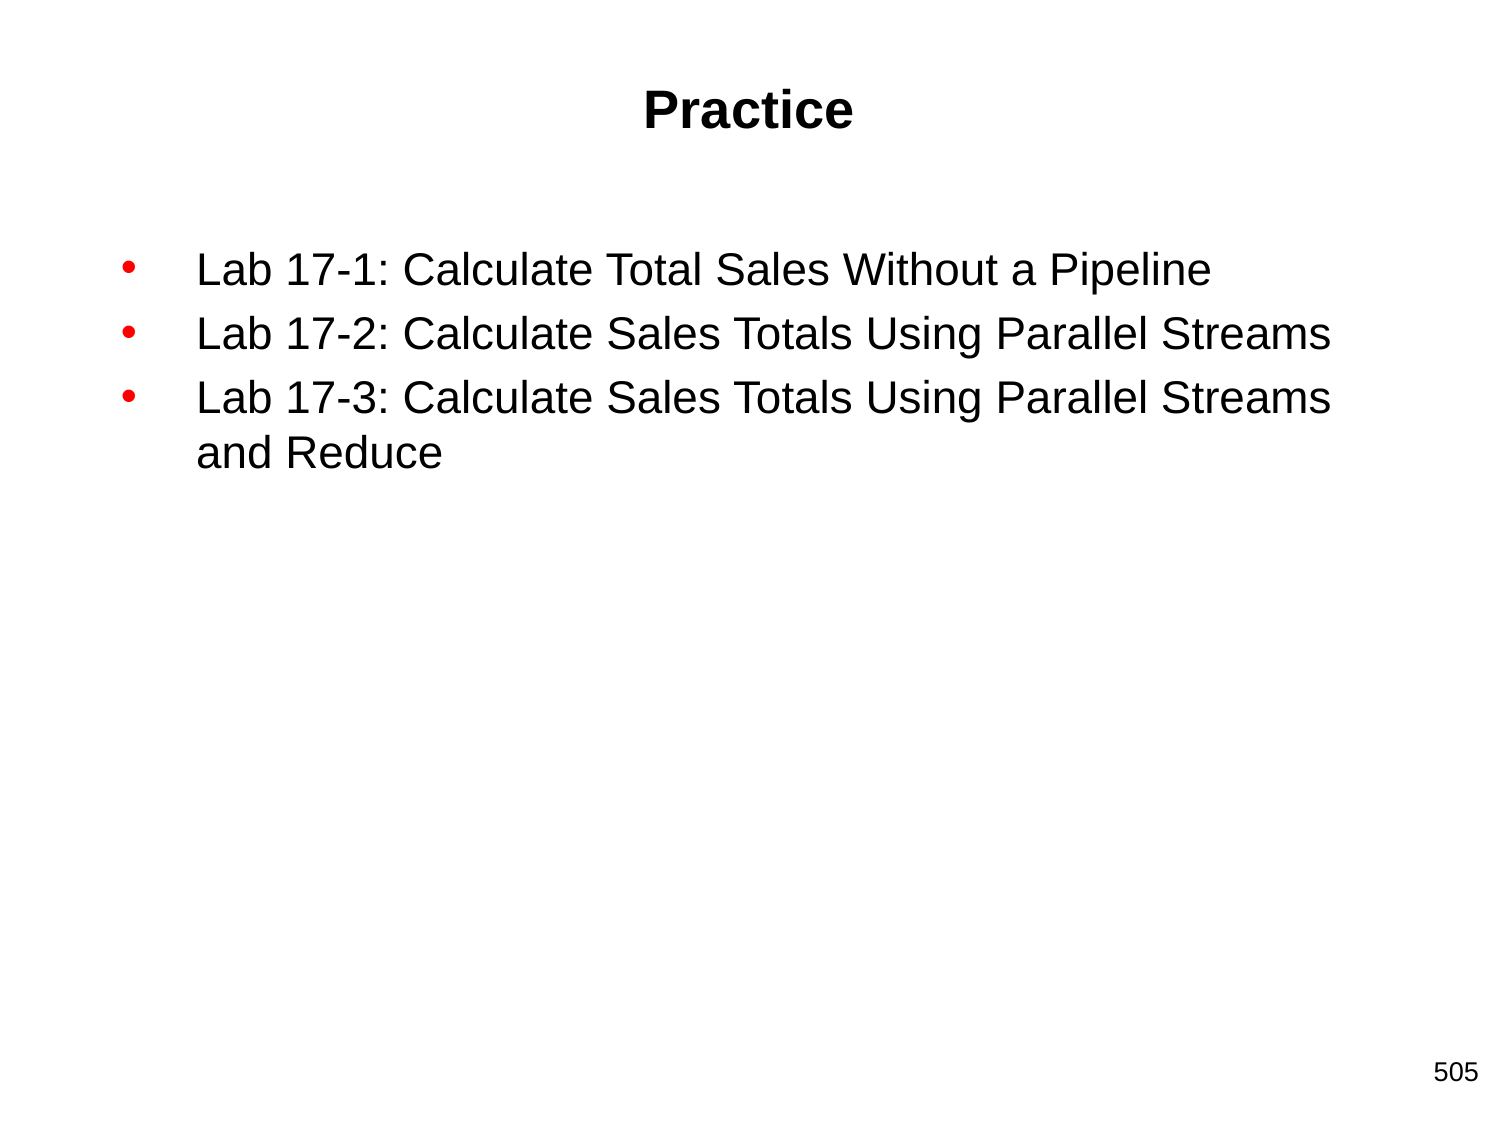

# Practice
Lab 17-1: Calculate Total Sales Without a Pipeline
Lab 17-2: Calculate Sales Totals Using Parallel Streams
Lab 17-3: Calculate Sales Totals Using Parallel Streams and Reduce
505